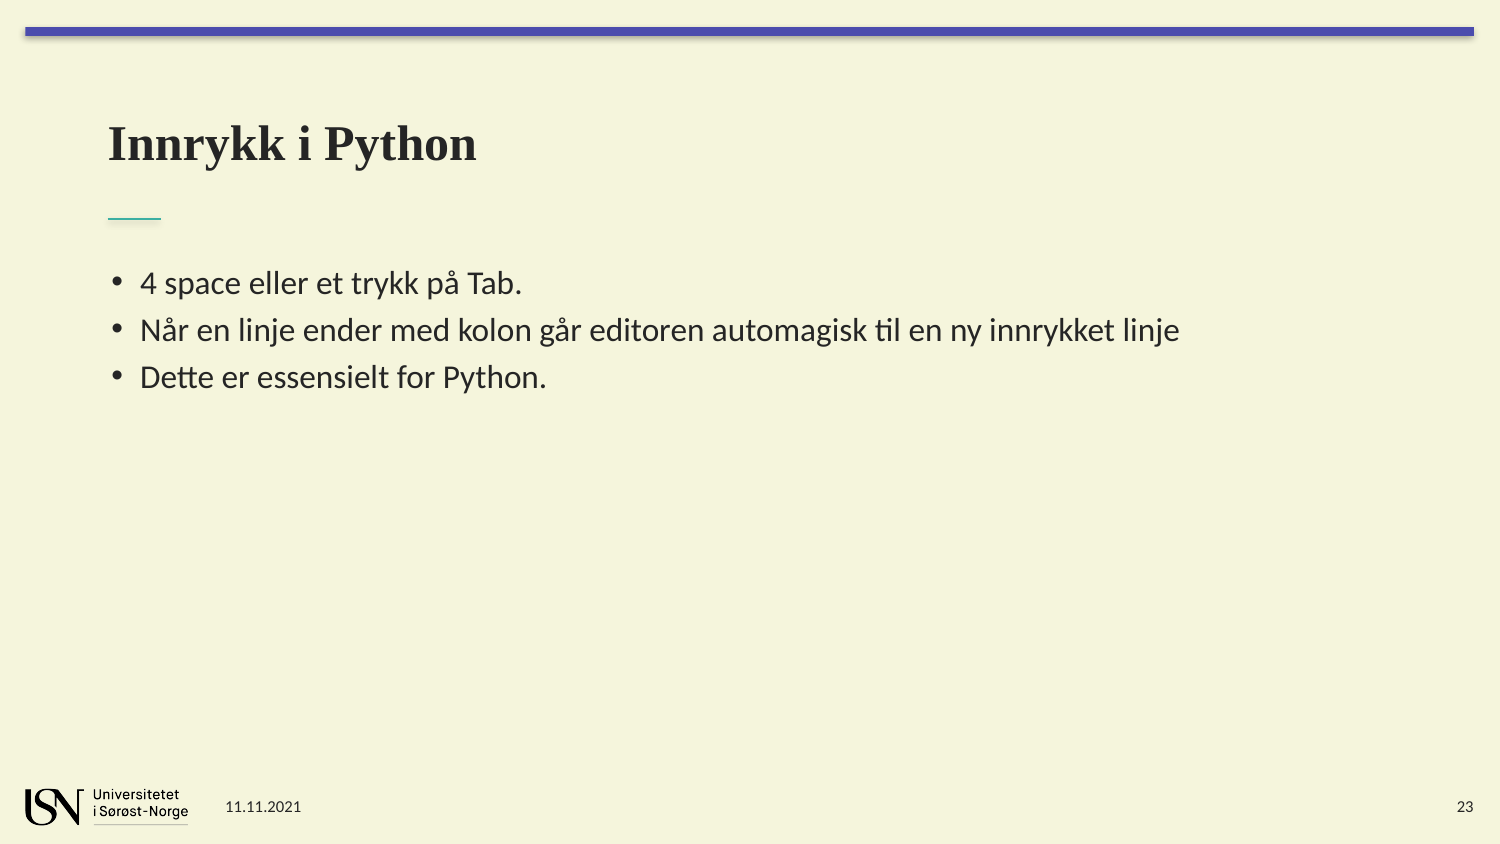

# Innrykk i Python
4 space eller et trykk på Tab.
Når en linje ender med kolon går editoren automagisk til en ny innrykket linje
Dette er essensielt for Python.
11.11.2021
23